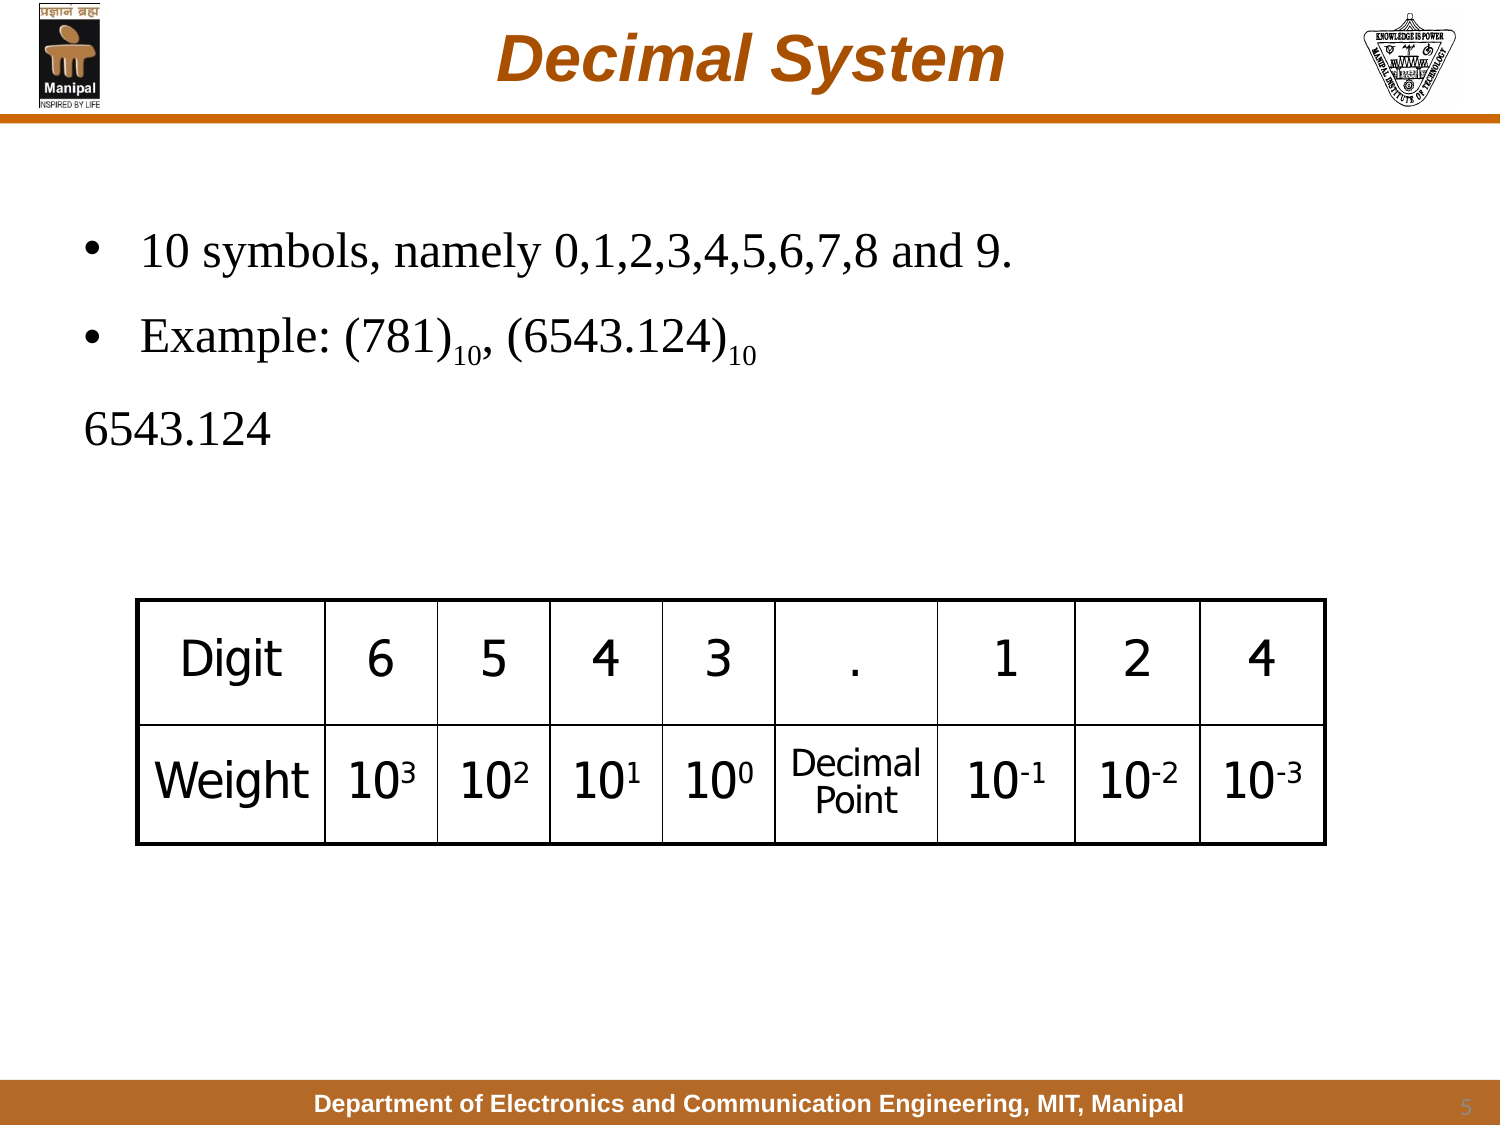

# Decimal System

10 symbols, namely 0,1,2,3,4,5,6,7,8 and 9.
Example: (781)10, (6543.124)10
6543.124
| Digit | 6 | 5 | 4 | 3 | . | 1 | 2 | 4 |
| --- | --- | --- | --- | --- | --- | --- | --- | --- |
| Weight | 103 | 102 | 101 | 100 | Decimal Point | 10-1 | 10-2 | 10-3 |
5